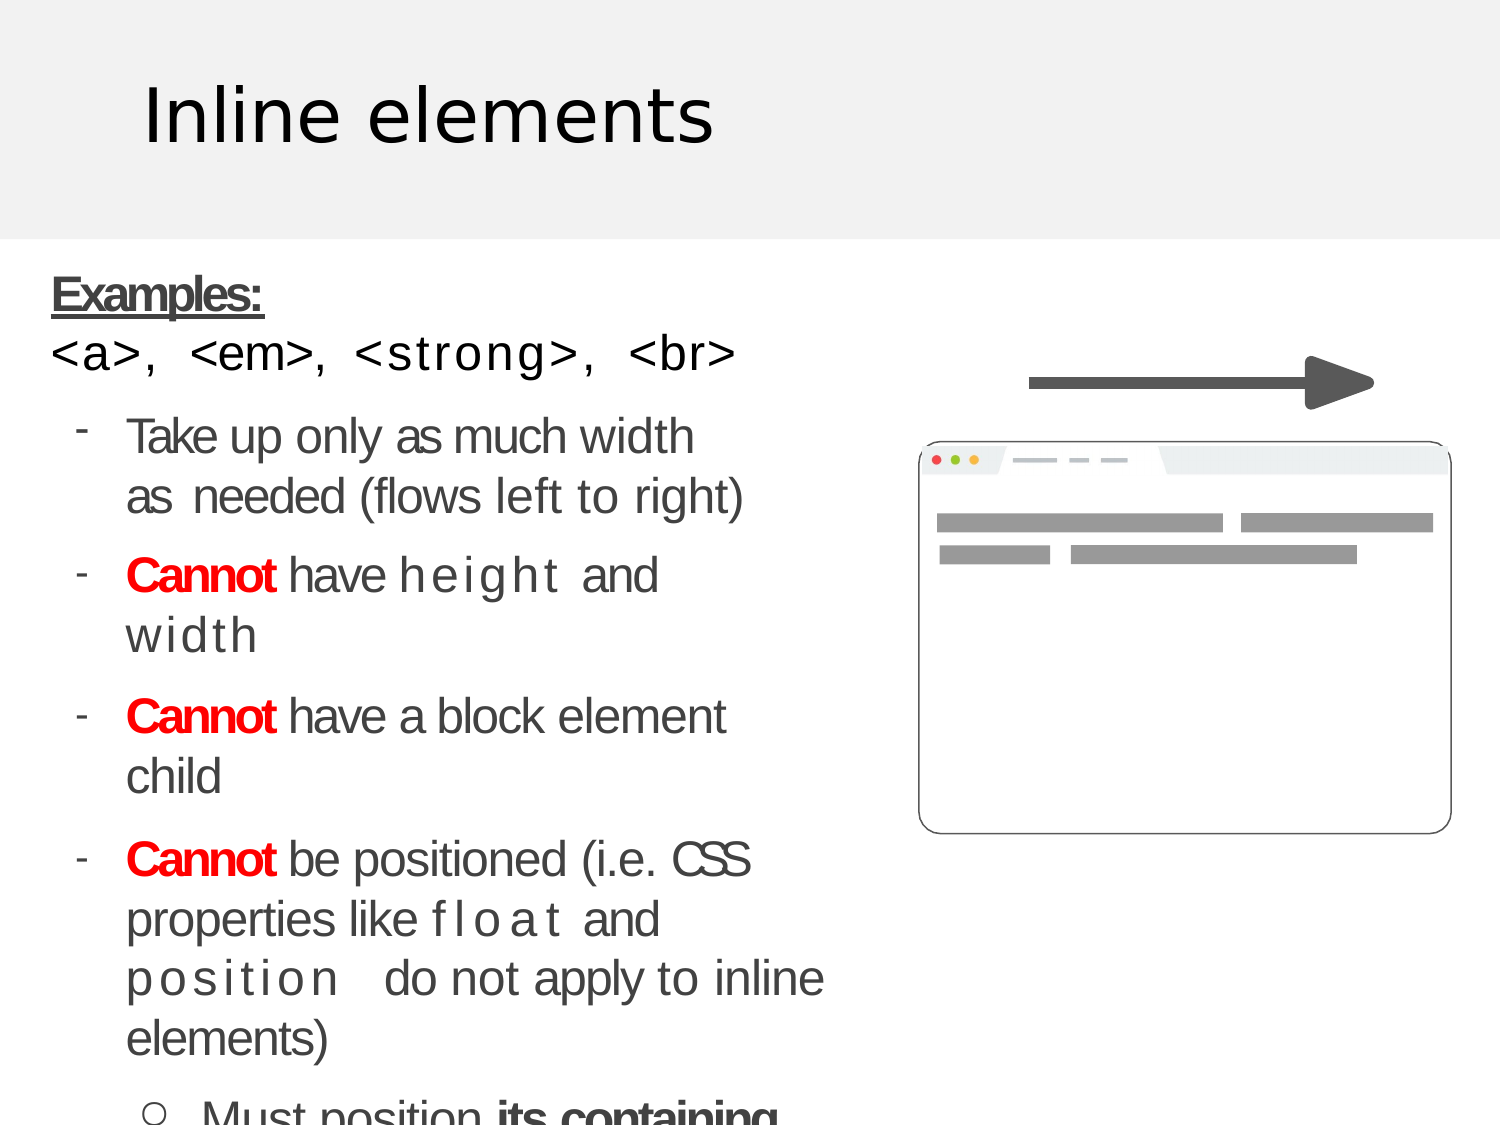

# Inline elements
Examples:
<a>,	<em>,	<strong>,	<br>
Take up only as much width as  needed (flows left to right)
Cannot have height and width
Cannot have a block element child
Cannot be positioned (i.e. CSS  properties like float and position  do not apply to inline elements)
Must position its containing block  element instead